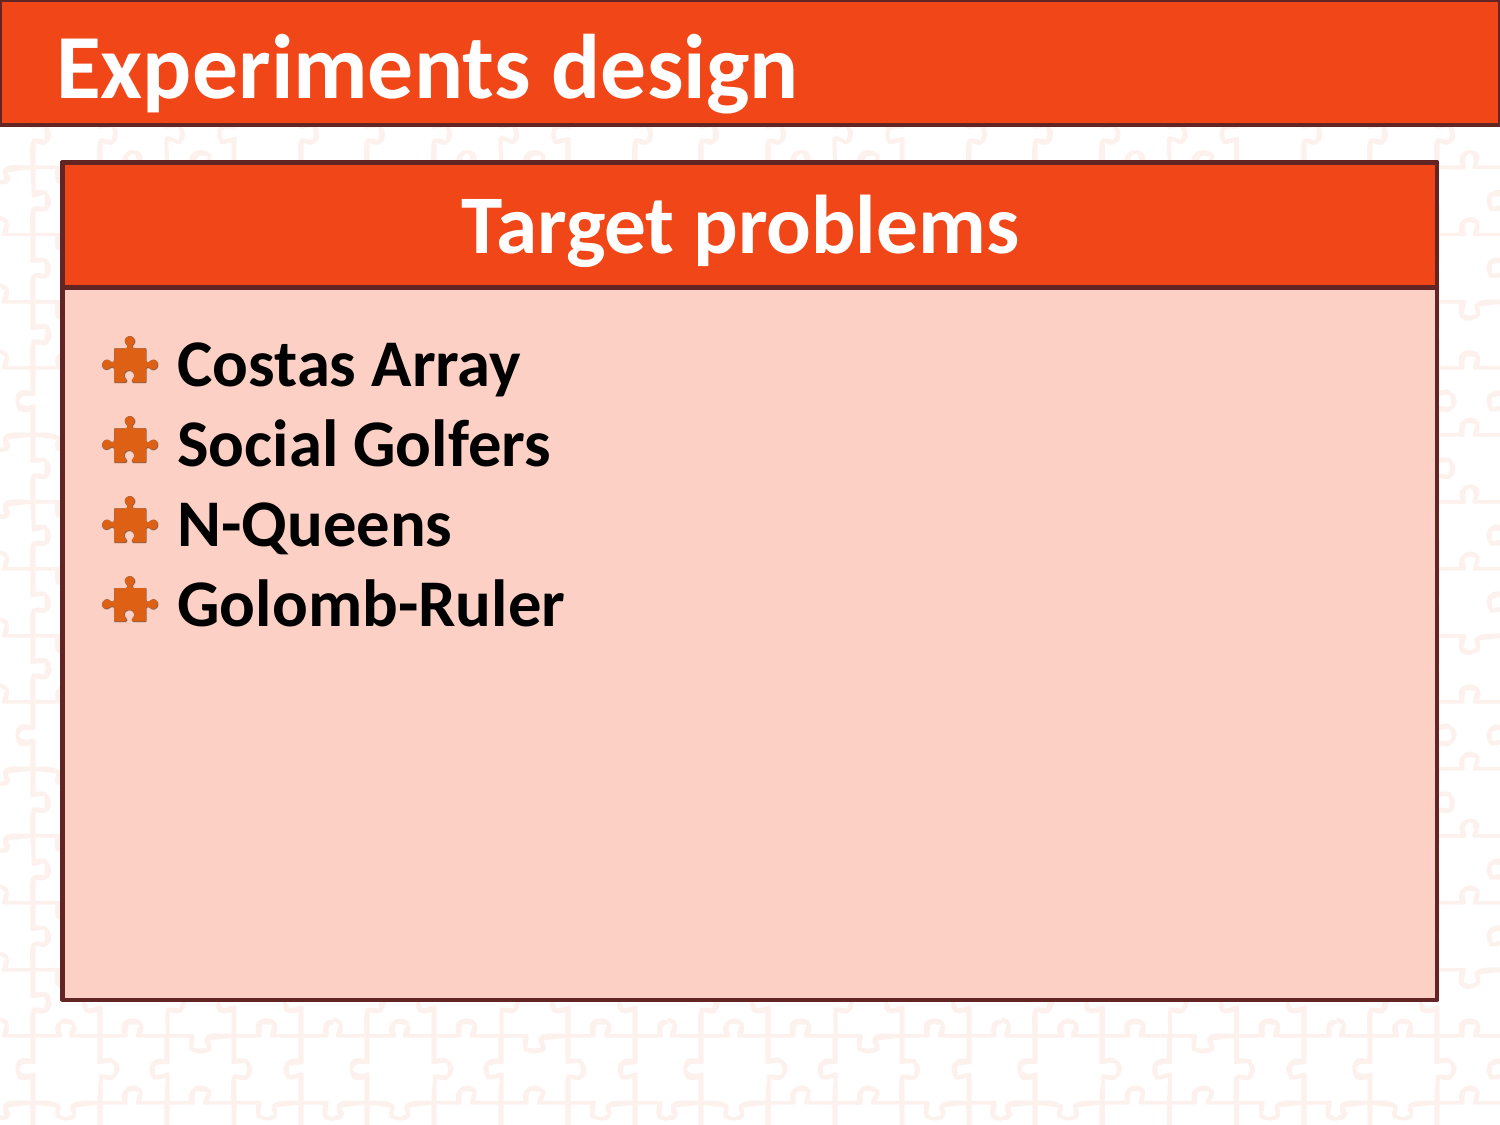

Experiments design

Target problems
Costas Array
Social Golfers
N-Queens
Golomb-Ruler